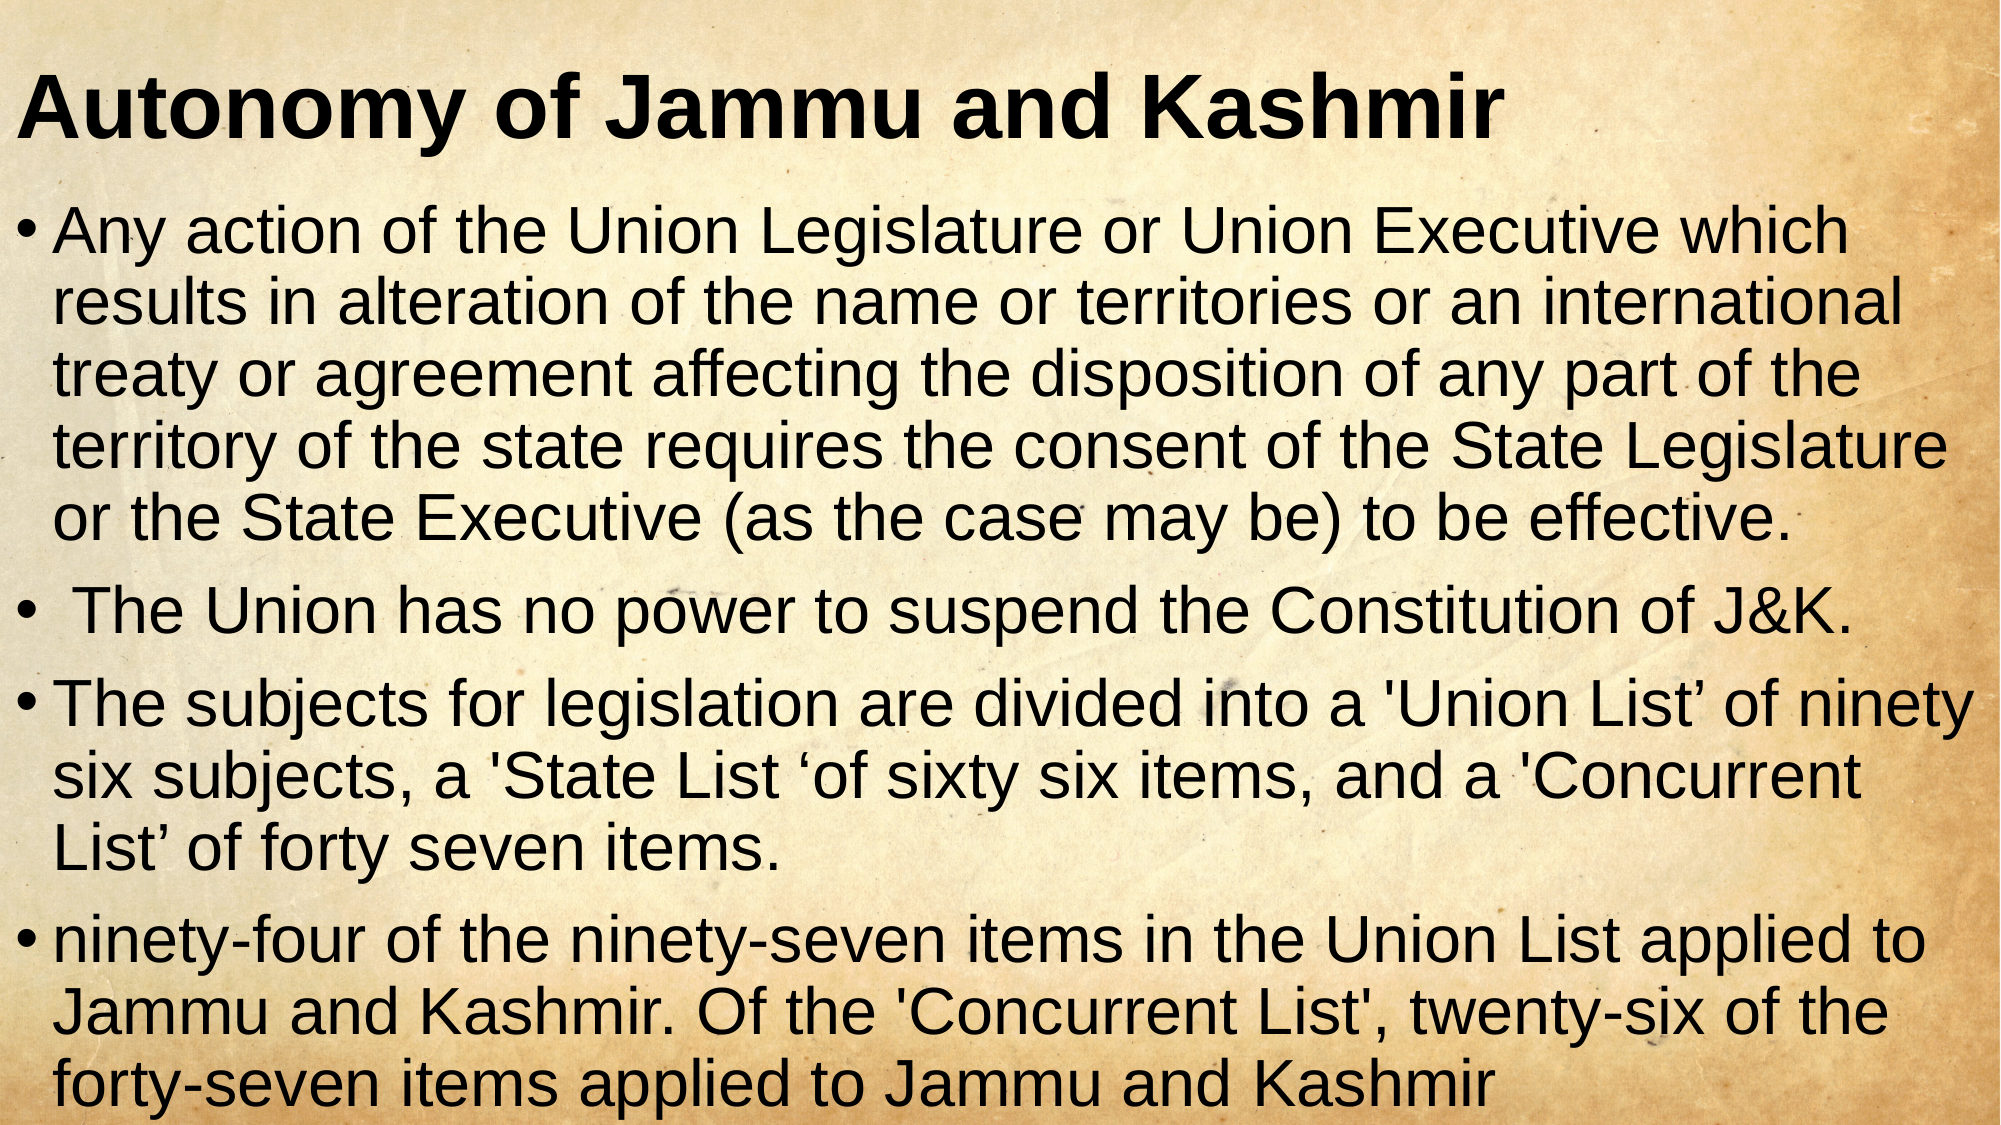

# Autonomy of Jammu and Kashmir
Any action of the Union Legislature or Union Executive which results in alteration of the name or territories or an international treaty or agreement affecting the disposition of any part of the territory of the state requires the consent of the State Legislature or the State Executive (as the case may be) to be effective.
 The Union has no power to suspend the Constitution of J&K.
The subjects for legislation are divided into a 'Union List’ of ninety six subjects, a 'State List ‘of sixty six items, and a 'Concurrent List’ of forty seven items.
ninety-four of the ninety-seven items in the Union List applied to Jammu and Kashmir. Of the 'Concurrent List', twenty-six of the forty-seven items applied to Jammu and Kashmir